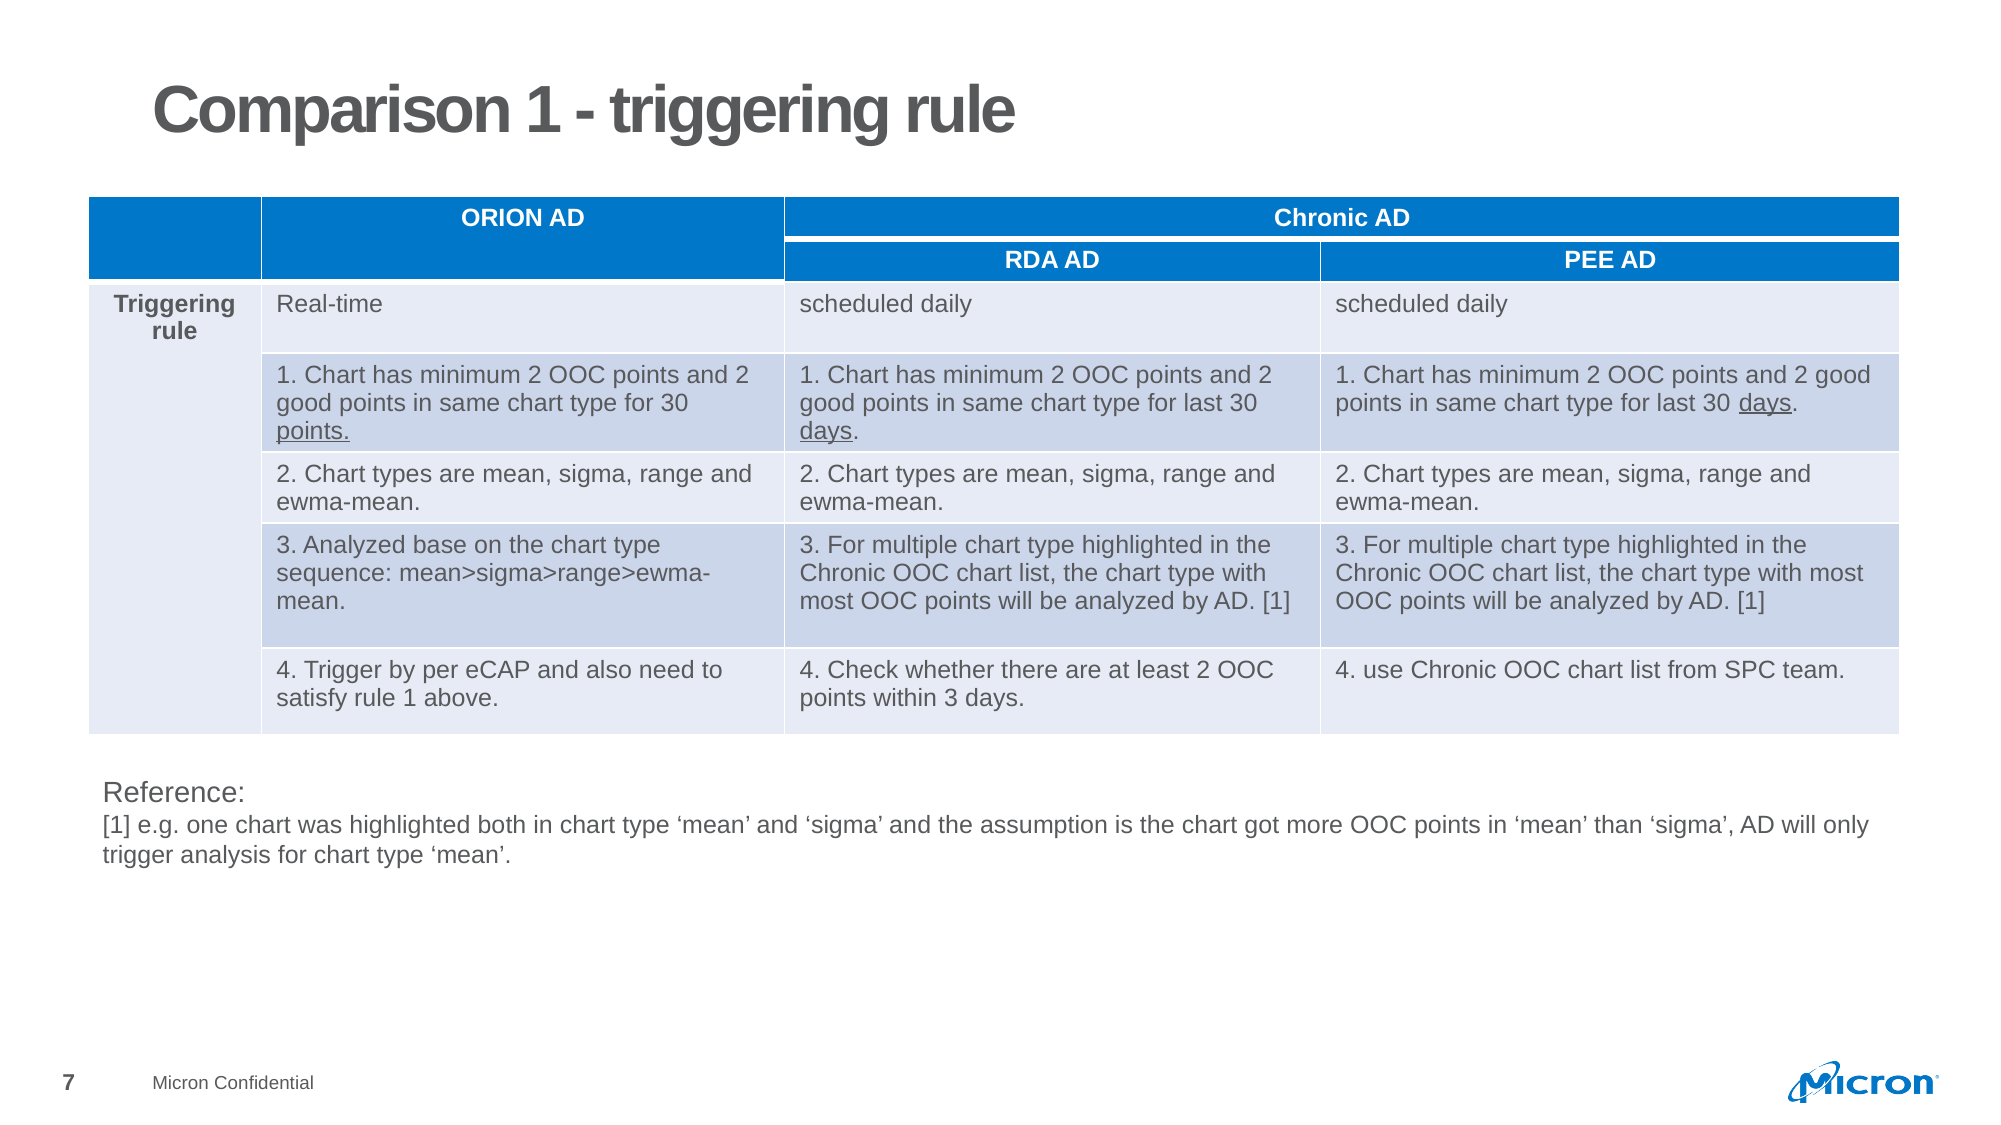

# Comparison 1 - triggering rule
|  | ORION AD | Chronic AD |  |
| --- | --- | --- | --- |
|  |  | RDA AD | PEE AD |
| Triggering rule | Real-time | scheduled daily | scheduled daily |
|  | 1. Chart has minimum 2 OOC points and 2 good points in same chart type for 30 points. | 1. Chart has minimum 2 OOC points and 2 good points in same chart type for last 30 days. | 1. Chart has minimum 2 OOC points and 2 good points in same chart type for last 30 days. |
|  | 2. Chart types are mean, sigma, range and ewma-mean. | 2. Chart types are mean, sigma, range and ewma-mean. | 2. Chart types are mean, sigma, range and ewma-mean. |
|  | 3. Analyzed base on the chart type sequence: mean>sigma>range>ewma-mean. | 3. For multiple chart type highlighted in the Chronic OOC chart list, the chart type with most OOC points will be analyzed by AD. [1] | 3. For multiple chart type highlighted in the Chronic OOC chart list, the chart type with most OOC points will be analyzed by AD. [1] |
|  | 4. Trigger by per eCAP and also need to satisfy rule 1 above. | 4. Check whether there are at least 2 OOC points within 3 days. | 4. use Chronic OOC chart list from SPC team. |
Reference:
[1] e.g. one chart was highlighted both in chart type ‘mean’ and ‘sigma’ and the assumption is the chart got more OOC points in ‘mean’ than ‘sigma’, AD will only trigger analysis for chart type ‘mean’.

Micron Confidential
7